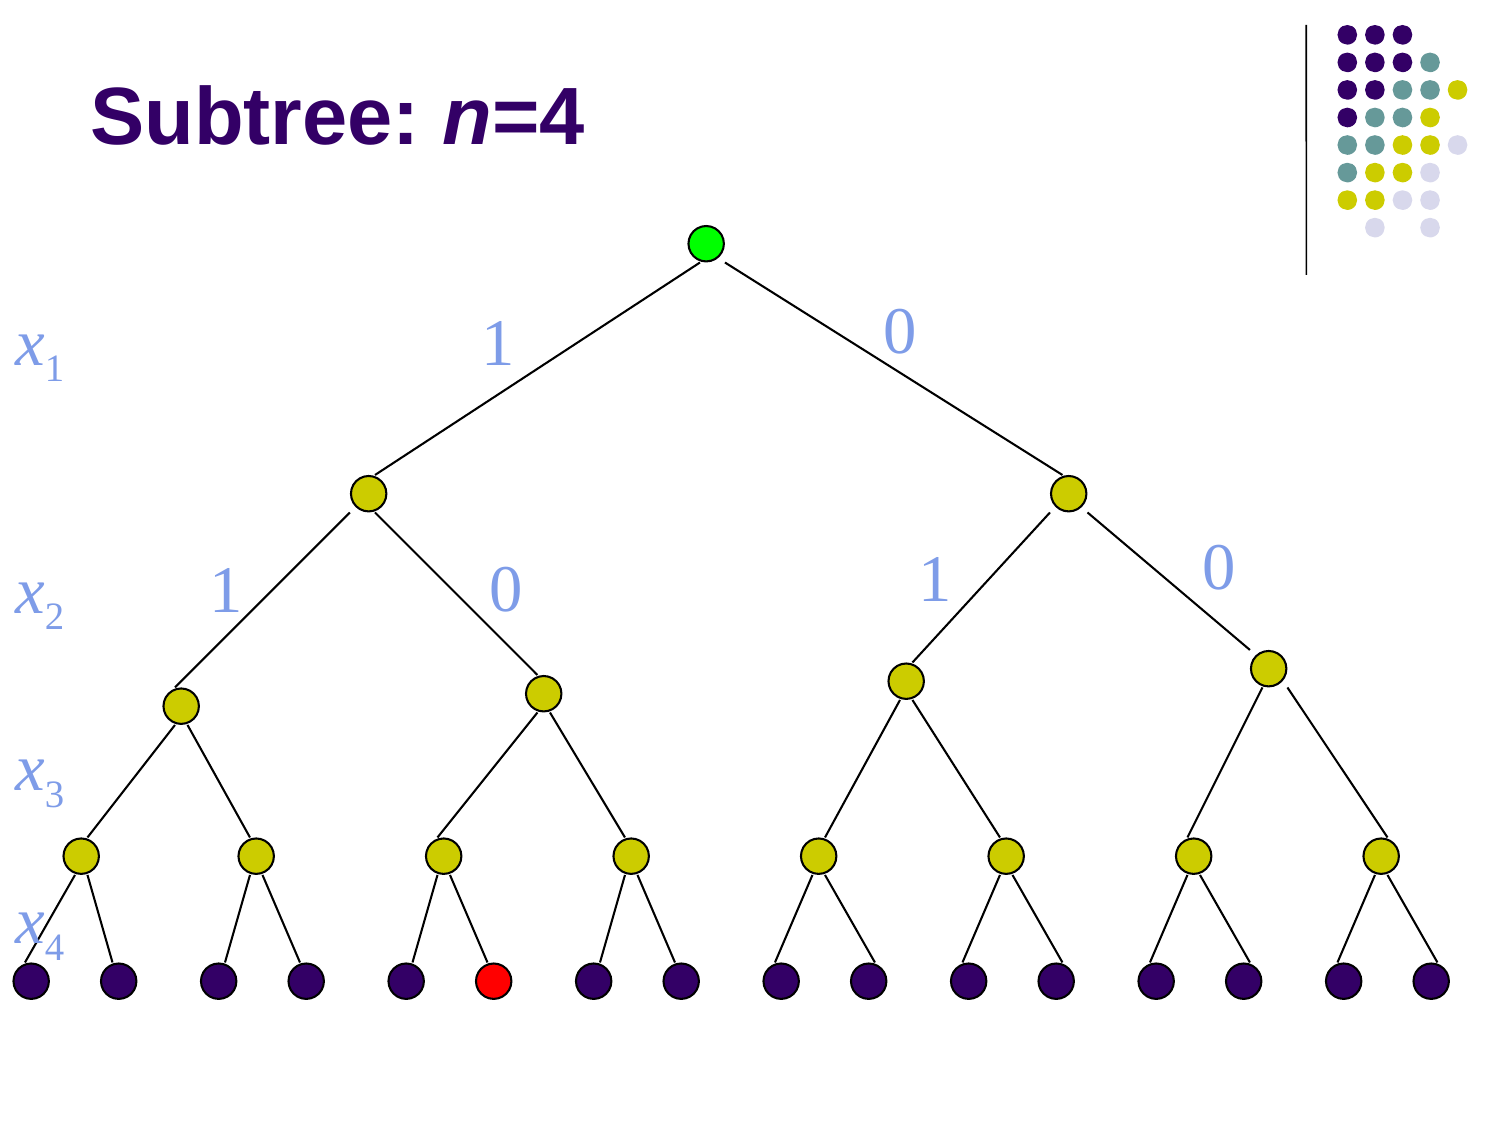

# Subtree: n=4

0
x1
1

0
1
0
x2
1

x3

x4